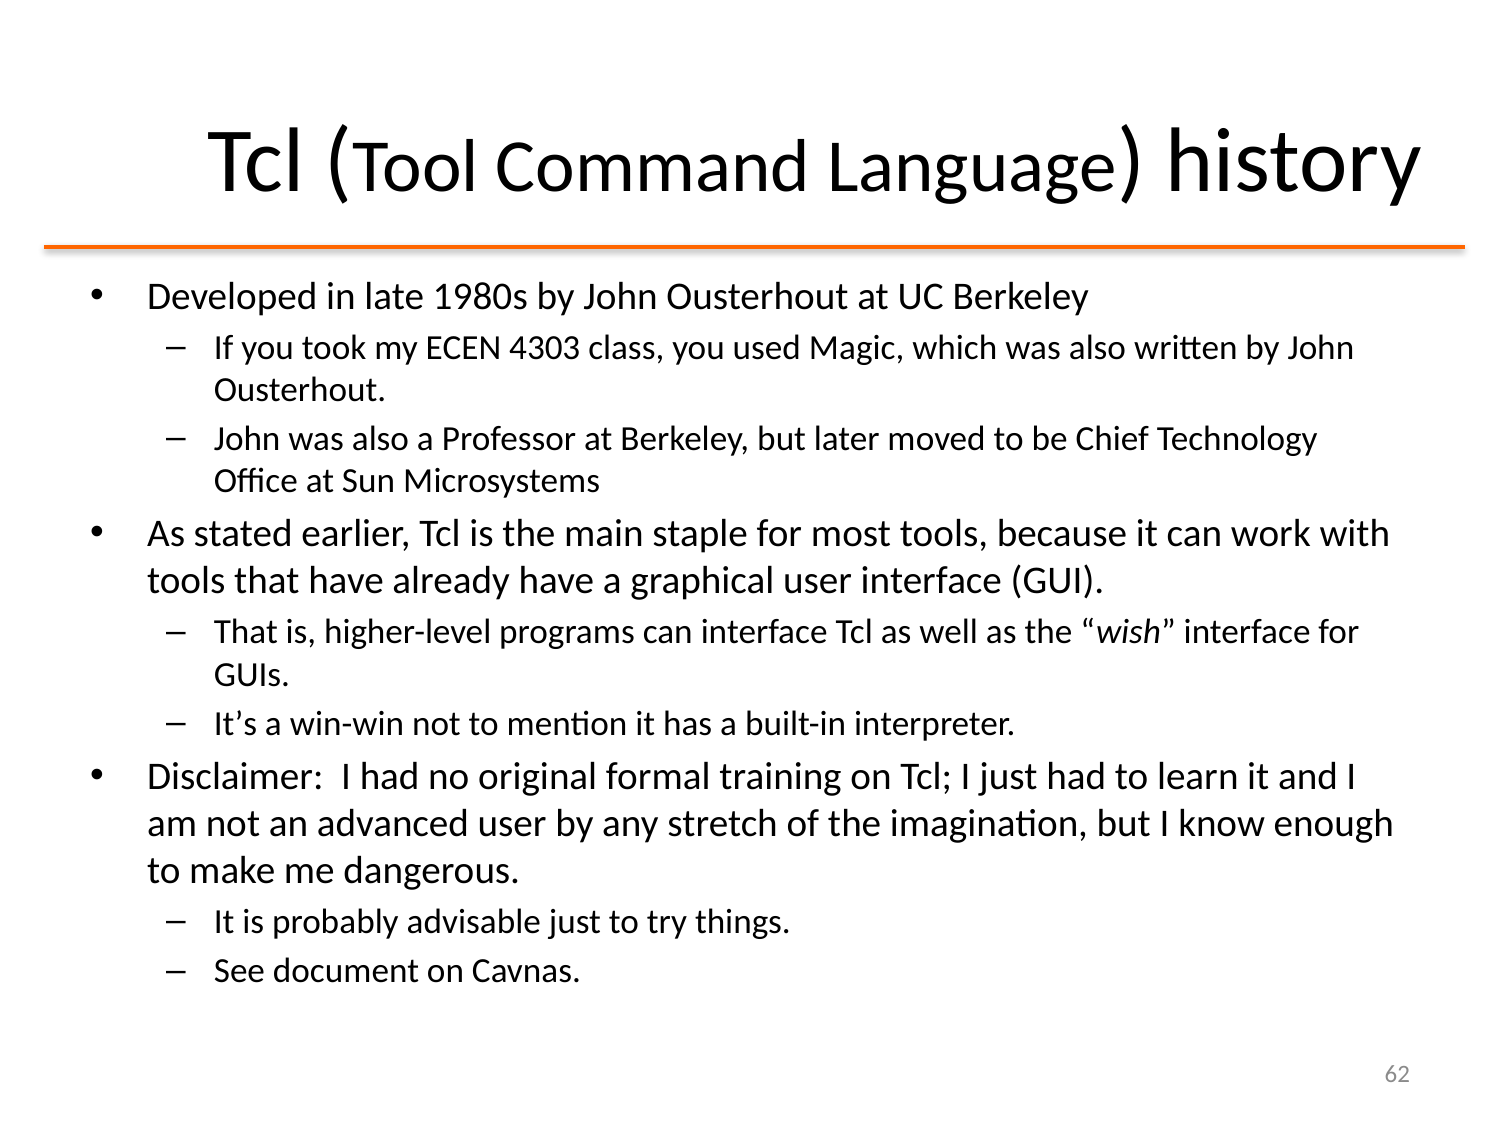

# Tcl (Tool Command Language) history
Developed in late 1980s by John Ousterhout at UC Berkeley
If you took my ECEN 4303 class, you used Magic, which was also written by John Ousterhout.
John was also a Professor at Berkeley, but later moved to be Chief Technology Office at Sun Microsystems
As stated earlier, Tcl is the main staple for most tools, because it can work with tools that have already have a graphical user interface (GUI).
That is, higher-level programs can interface Tcl as well as the “wish” interface for GUIs.
It’s a win-win not to mention it has a built-in interpreter.
Disclaimer:  I had no original formal training on Tcl; I just had to learn it and I am not an advanced user by any stretch of the imagination, but I know enough to make me dangerous.
It is probably advisable just to try things.
See document on Cavnas.

62